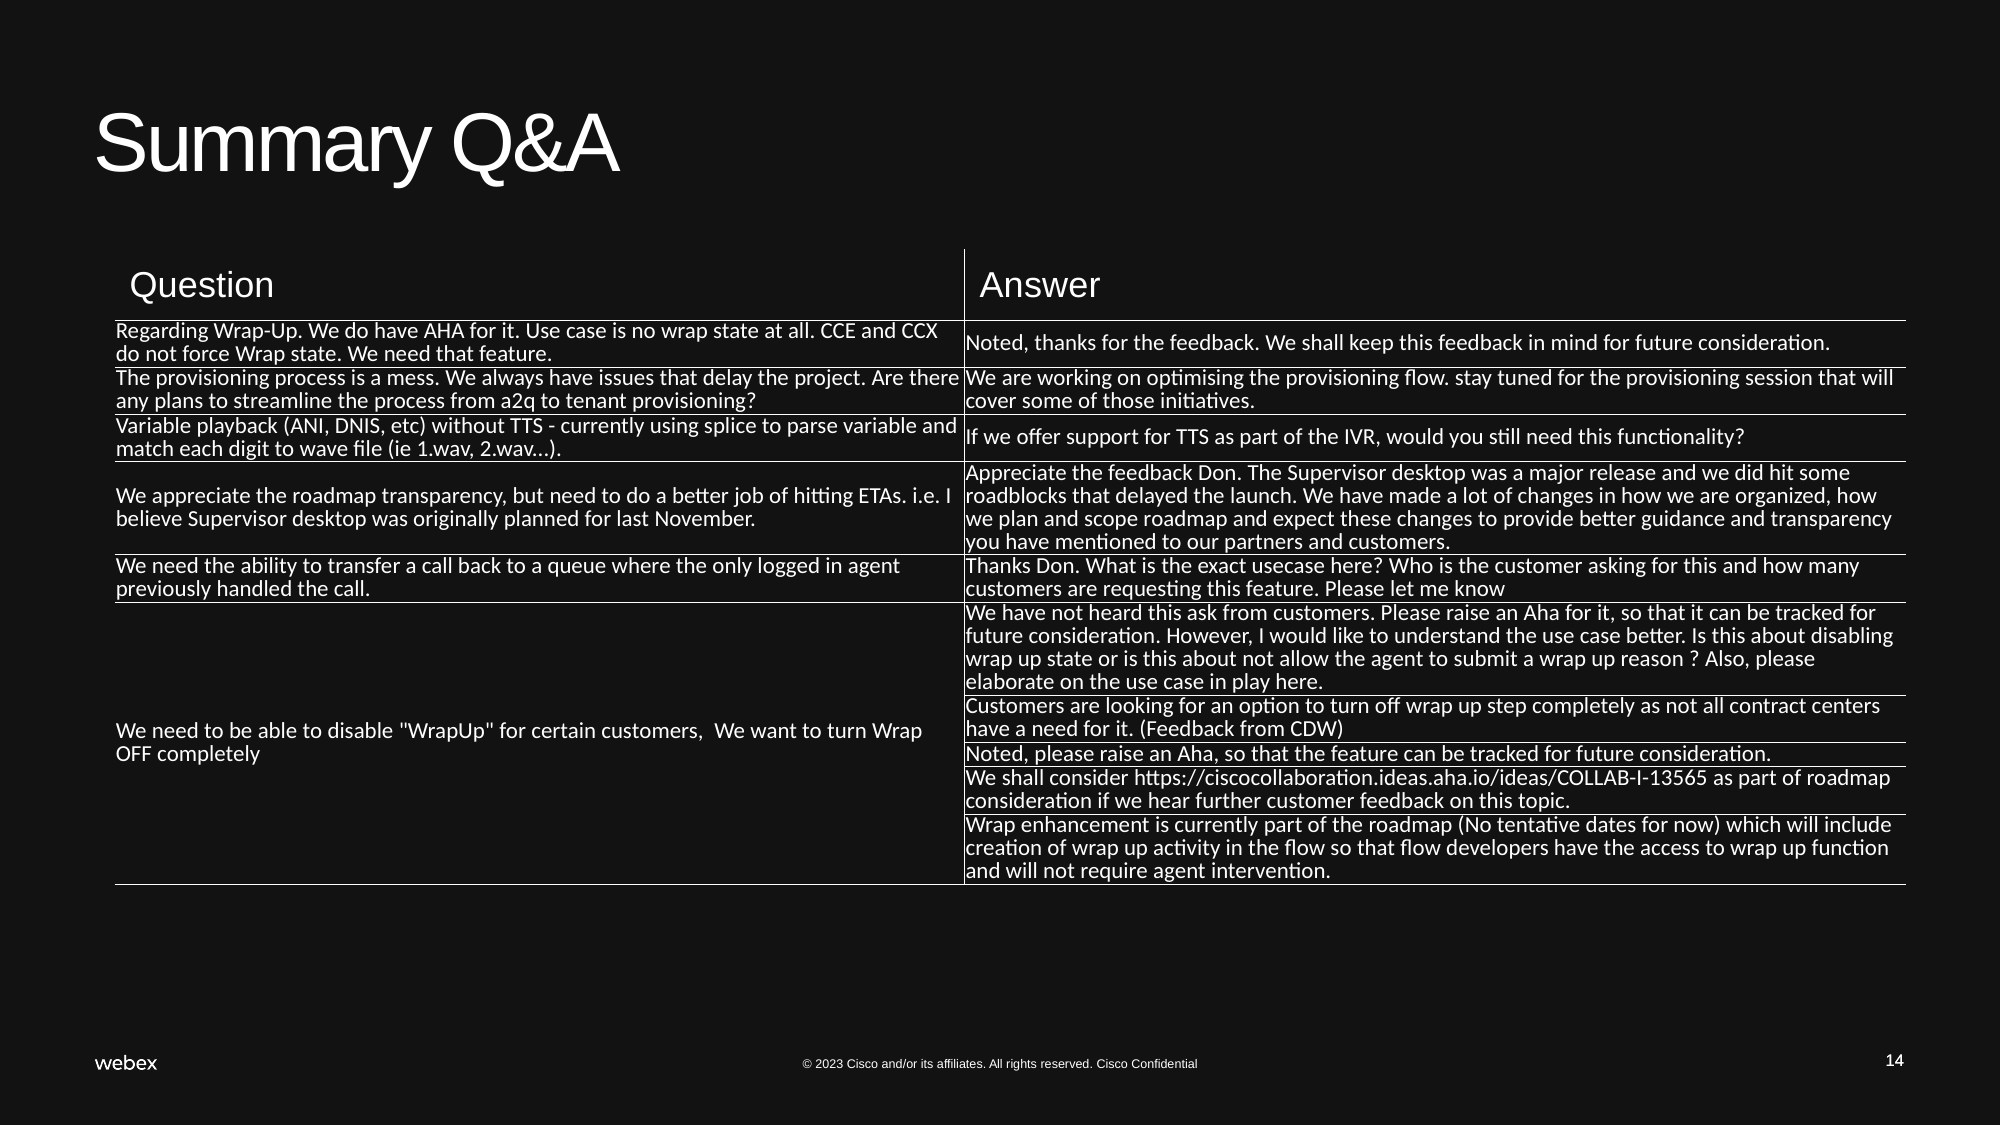

# Summary Q&A
| Question | Answer |
| --- | --- |
| Regarding Wrap-Up. We do have AHA for it. Use case is no wrap state at all. CCE and CCX do not force Wrap state. We need that feature. | Noted, thanks for the feedback. We shall keep this feedback in mind for future consideration. |
| The provisioning process is a mess. We always have issues that delay the project. Are there any plans to streamline the process from a2q to tenant provisioning? | We are working on optimising the provisioning flow. stay tuned for the provisioning session that will cover some of those initiatives. |
| Variable playback (ANI, DNIS, etc) without TTS - currently using splice to parse variable and match each digit to wave file (ie 1.wav, 2.wav...). | If we offer support for TTS as part of the IVR, would you still need this functionality? |
| We appreciate the roadmap transparency, but need to do a better job of hitting ETAs. i.e. I believe Supervisor desktop was originally planned for last November. | Appreciate the feedback Don. The Supervisor desktop was a major release and we did hit some roadblocks that delayed the launch. We have made a lot of changes in how we are organized, how we plan and scope roadmap and expect these changes to provide better guidance and transparency you have mentioned to our partners and customers. |
| We need the ability to transfer a call back to a queue where the only logged in agent previously handled the call. | Thanks Don. What is the exact usecase here? Who is the customer asking for this and how many customers are requesting this feature. Please let me know |
| We need to be able to disable "WrapUp" for certain customers, We want to turn Wrap OFF completely | We have not heard this ask from customers. Please raise an Aha for it, so that it can be tracked for future consideration. However, I would like to understand the use case better. Is this about disabling wrap up state or is this about not allow the agent to submit a wrap up reason ? Also, please elaborate on the use case in play here. |
| We need to be able to disable "WrapUp" for certain customers, We want to turn Wrap OFF completely | Customers are looking for an option to turn off wrap up step completely as not all contract centers have a need for it. (Feedback from CDW) |
| We need to be able to disable "WrapUp" for certain customers, We want to turn Wrap OFF completely | Noted, please raise an Aha, so that the feature can be tracked for future consideration. |
| We need to be able to disable "WrapUp" for certain customers, We want to turn Wrap OFF completely | We shall consider https://ciscocollaboration.ideas.aha.io/ideas/COLLAB-I-13565 as part of roadmap consideration if we hear further customer feedback on this topic. |
| We need to be able to disable "WrapUp" for certain customers, We want to turn Wrap OFF completely | Wrap enhancement is currently part of the roadmap (No tentative dates for now) which will include creation of wrap up activity in the flow so that flow developers have the access to wrap up function and will not require agent intervention. |